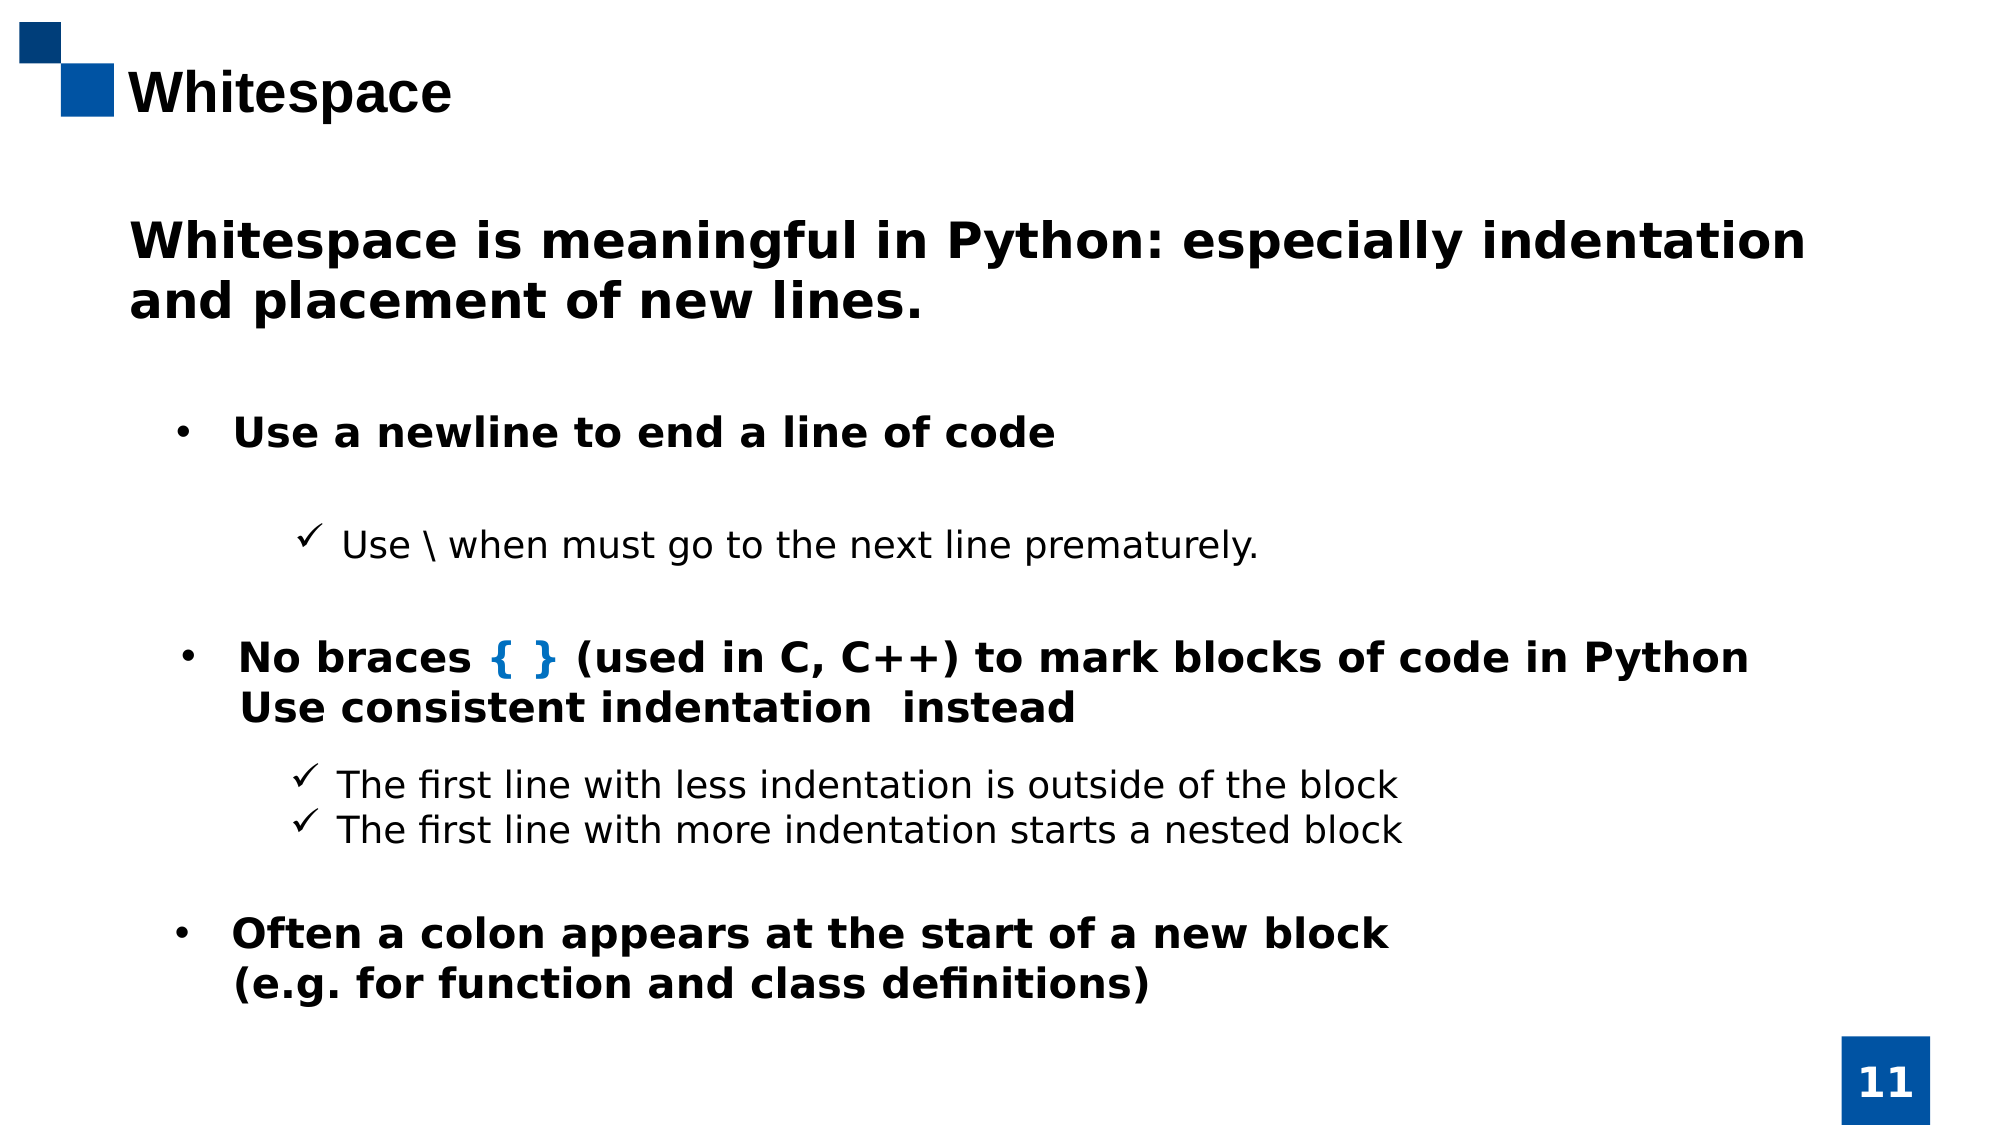

Whitespace
Whitespace is meaningful in Python: especially indentation
and placement of new lines.
Use a newline to end a line of code
Use \ when must go to the next line prematurely.
No braces { } (used in C, C++) to mark blocks of code in Python
    Use consistent indentation  instead
The first line with less indentation is outside of the block
The first line with more indentation starts a nested block
Often a colon appears at the start of a new block
    (e.g. for function and class definitions)
11